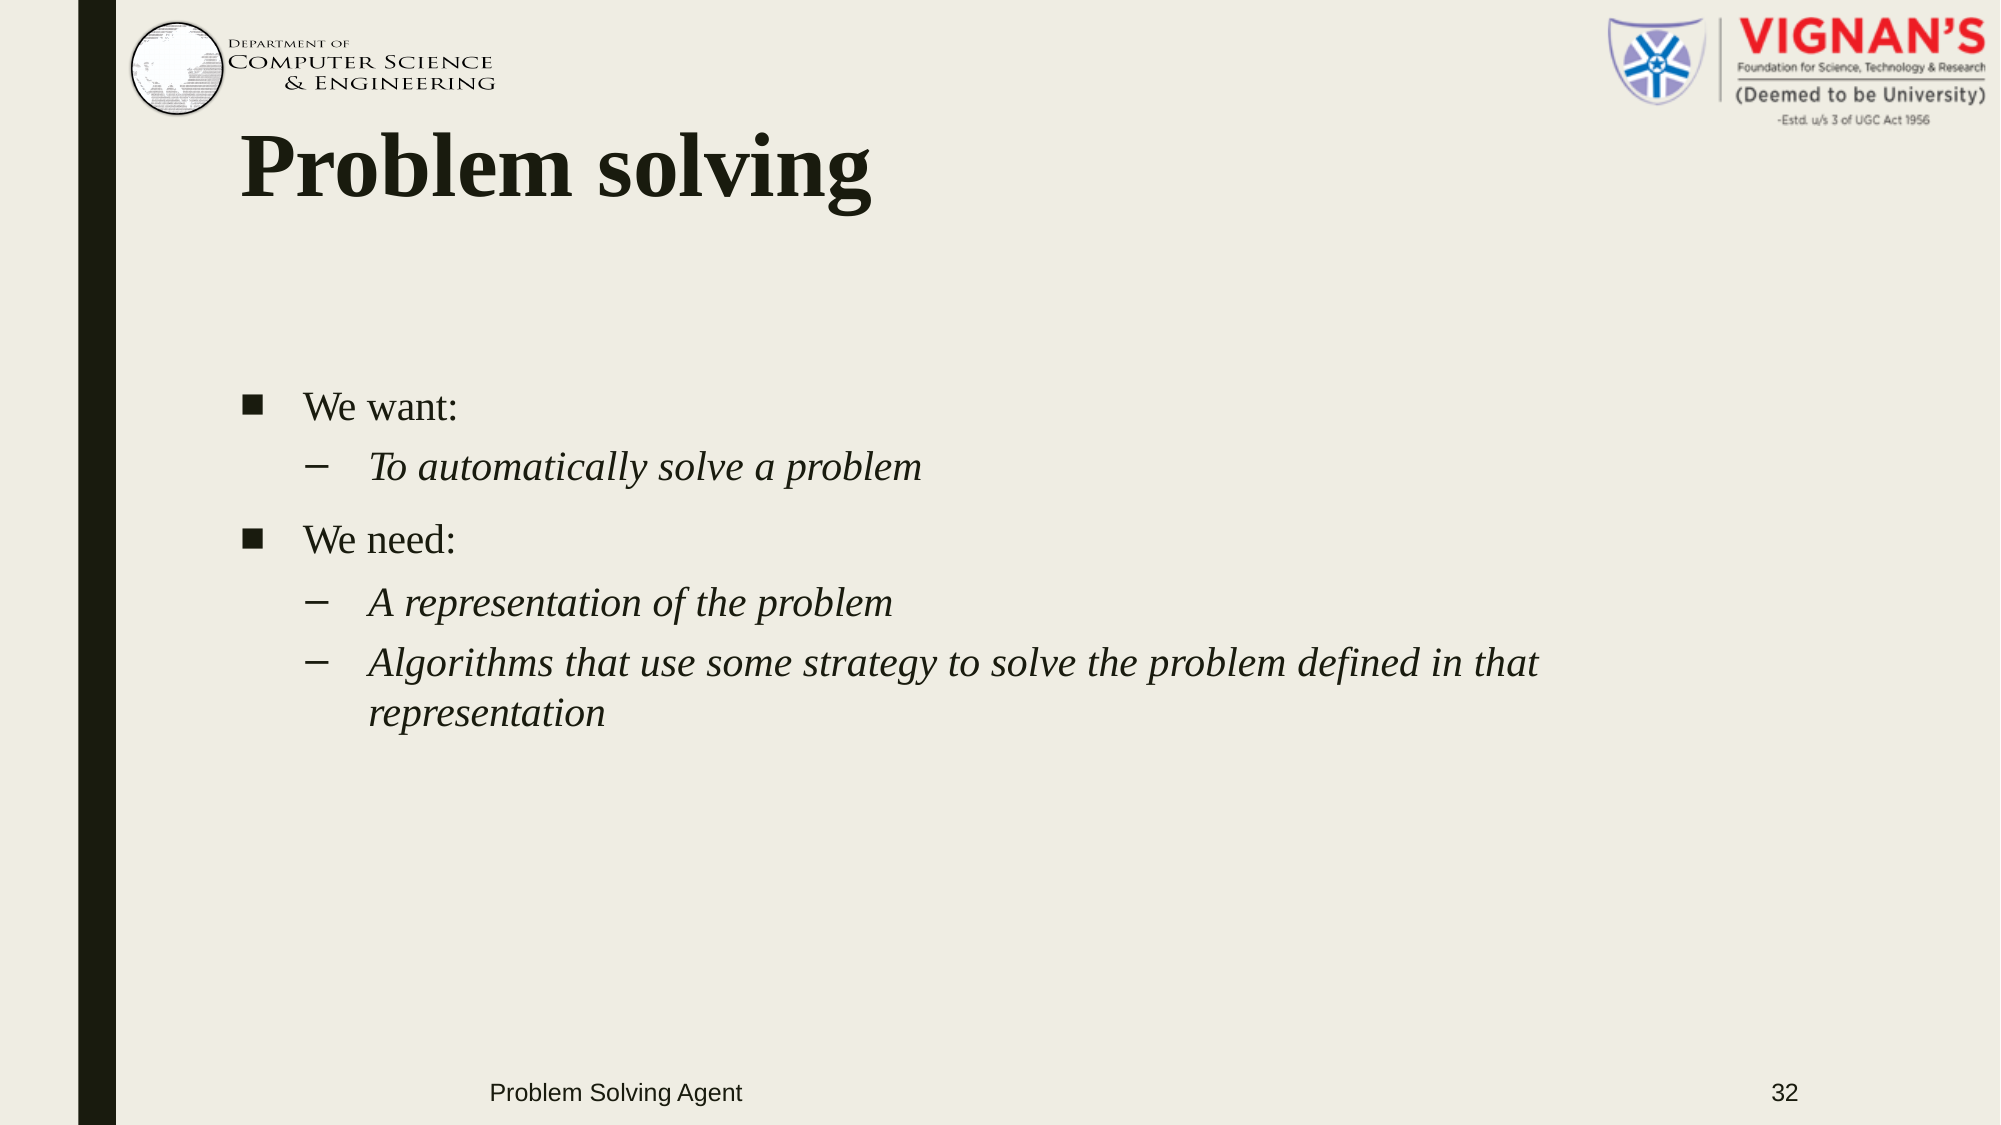

# Problem solving
We want:
To automatically solve a problem
We need:
A representation of the problem
Algorithms that use some strategy to solve the problem defined in that representation
Problem Solving Agent
32